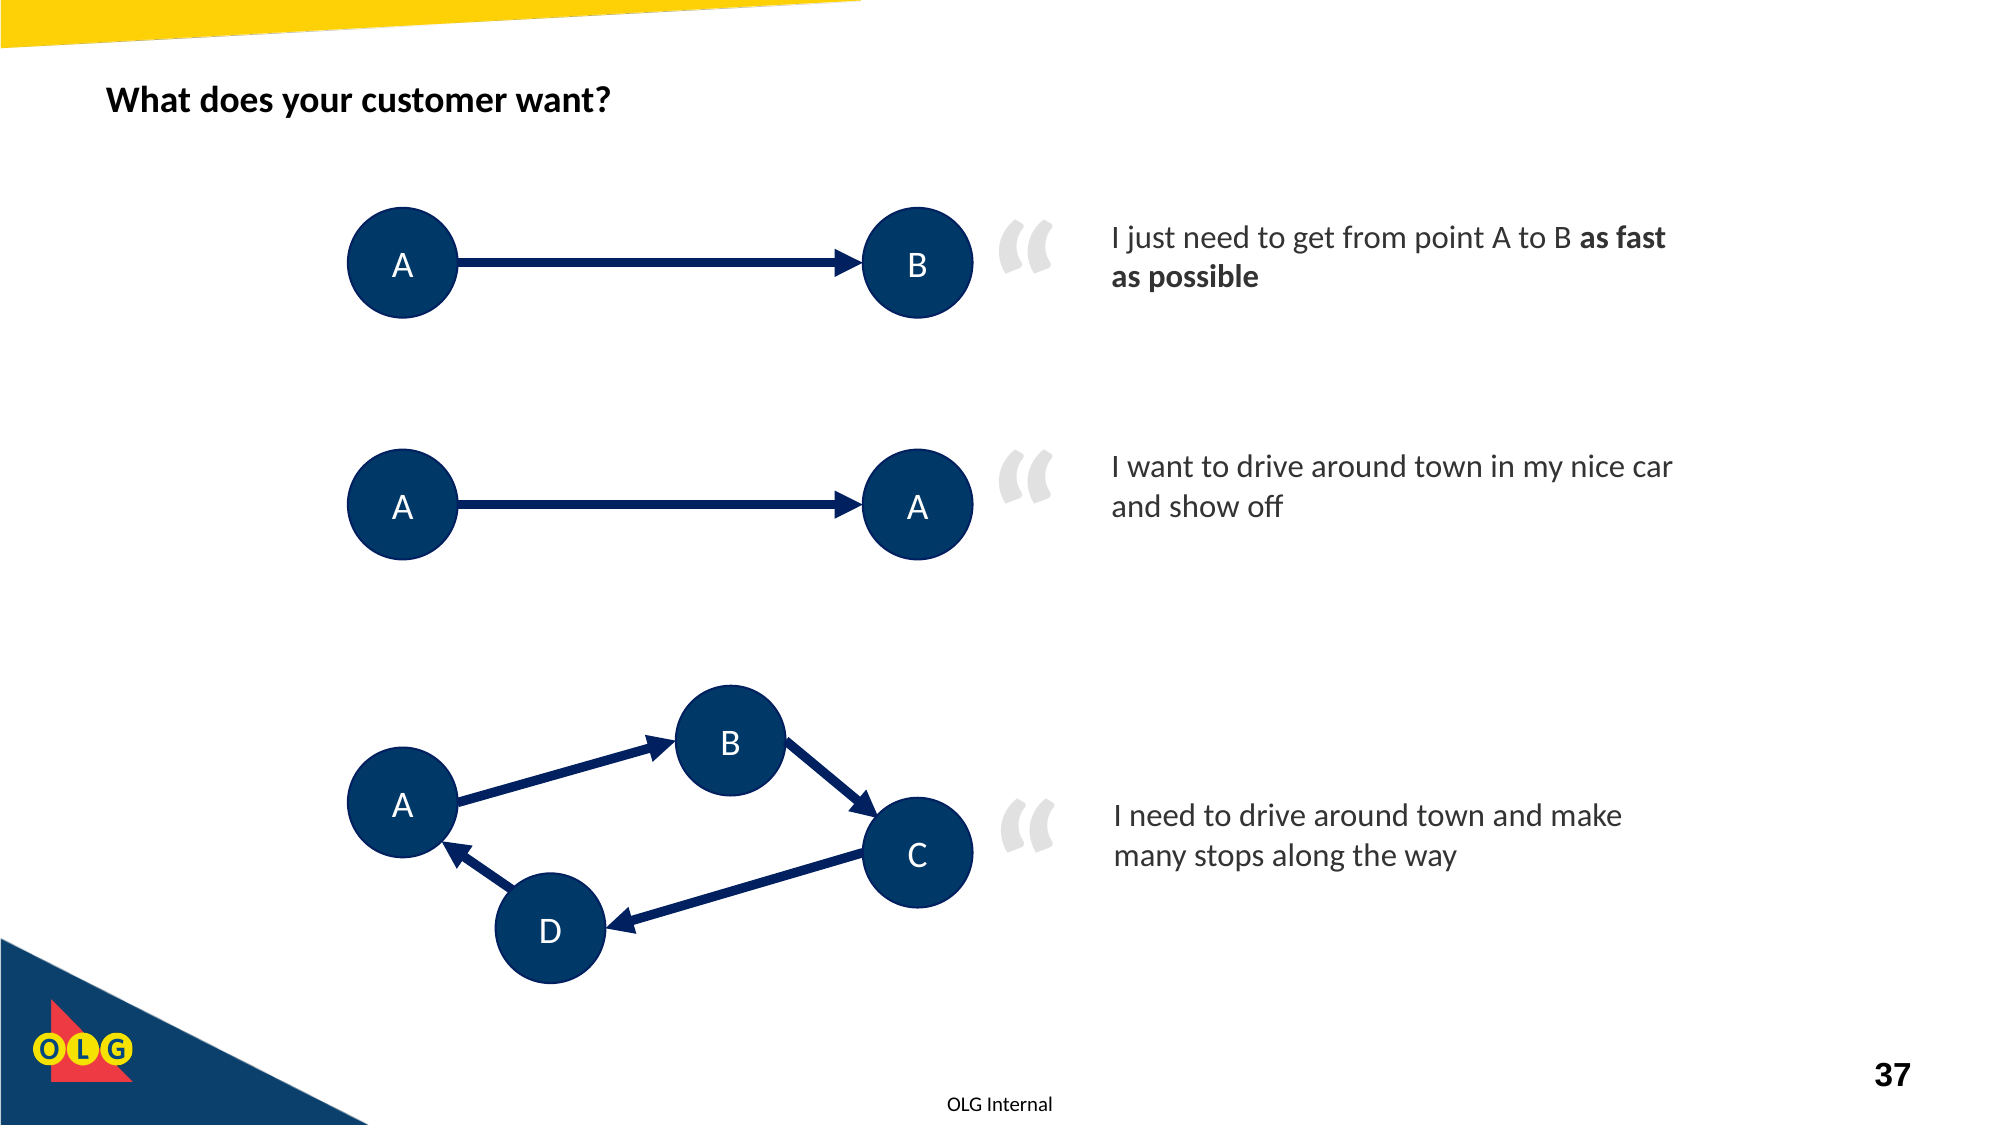

# What does your customer want?
“
A
B
I just need to get from point A to B as fast as possible
“
I want to drive around town in my nice car and show off
A
A
B
A
“
I need to drive around town and make many stops along the way
C
D
37